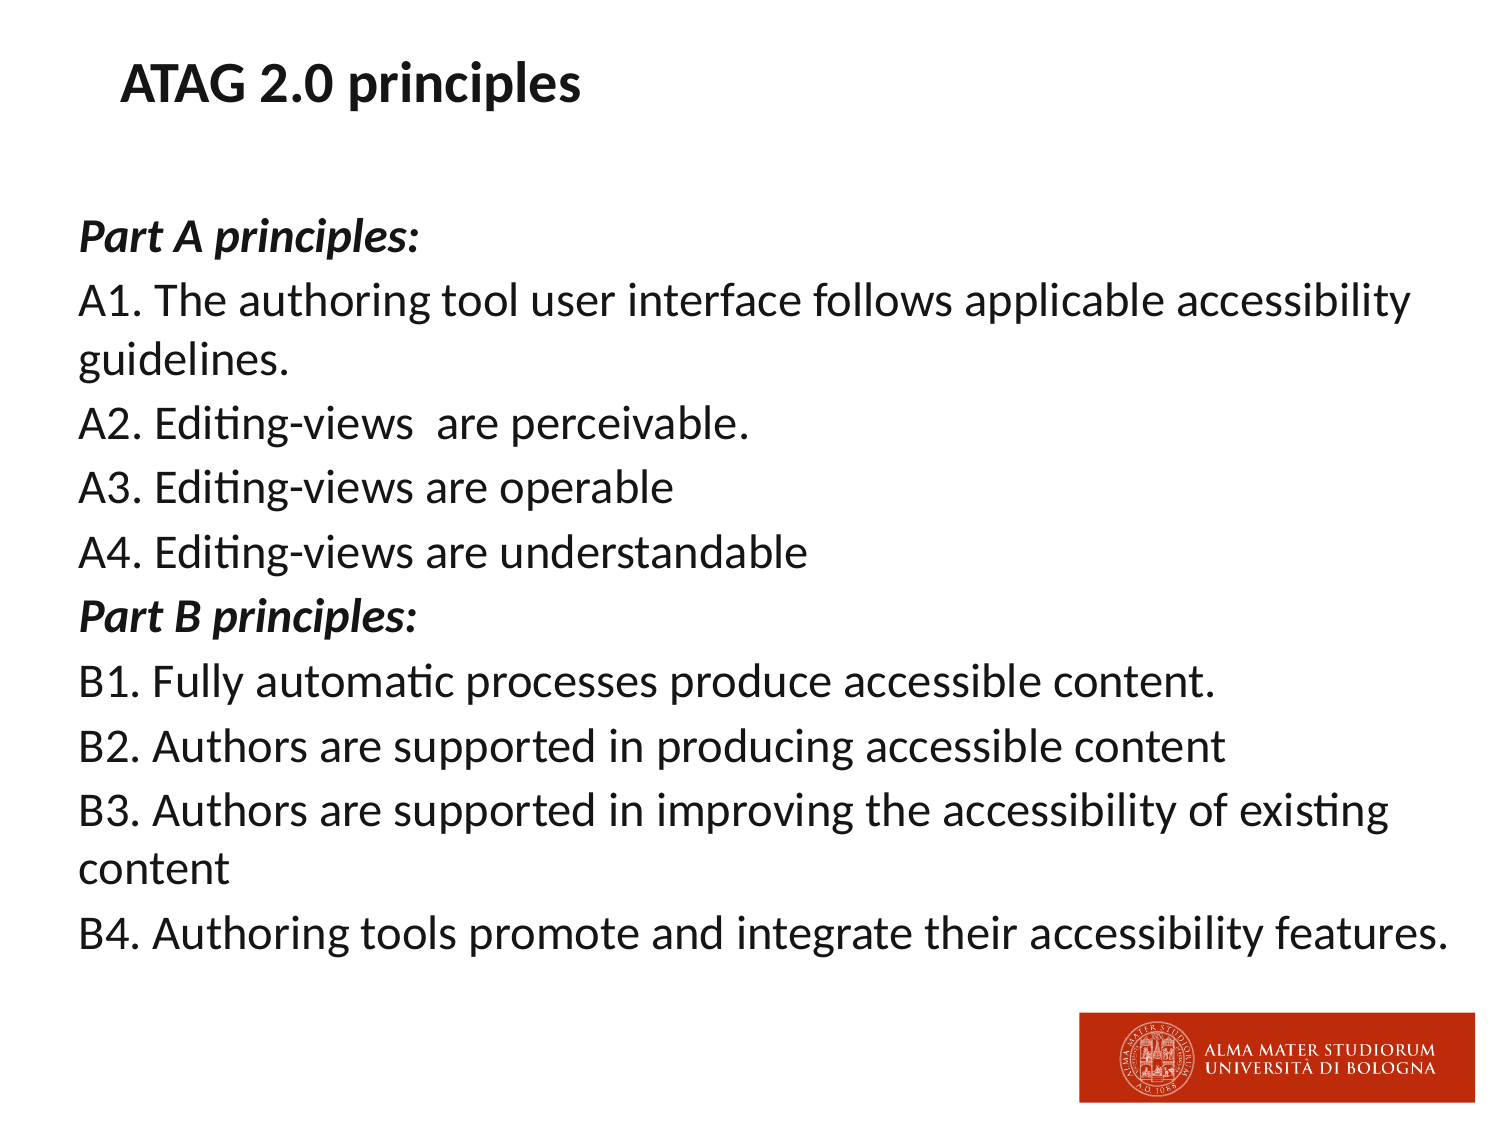

# ATAG 2.0 principles
Part A principles:
A1. The authoring tool user interface follows applicable accessibility guidelines.
A2. Editing-views  are perceivable.
A3. Editing-views are operable
A4. Editing-views are understandable
Part B principles:
B1. Fully automatic processes produce accessible content.
B2. Authors are supported in producing accessible content
B3. Authors are supported in improving the accessibility of existing content
B4. Authoring tools promote and integrate their accessibility features.